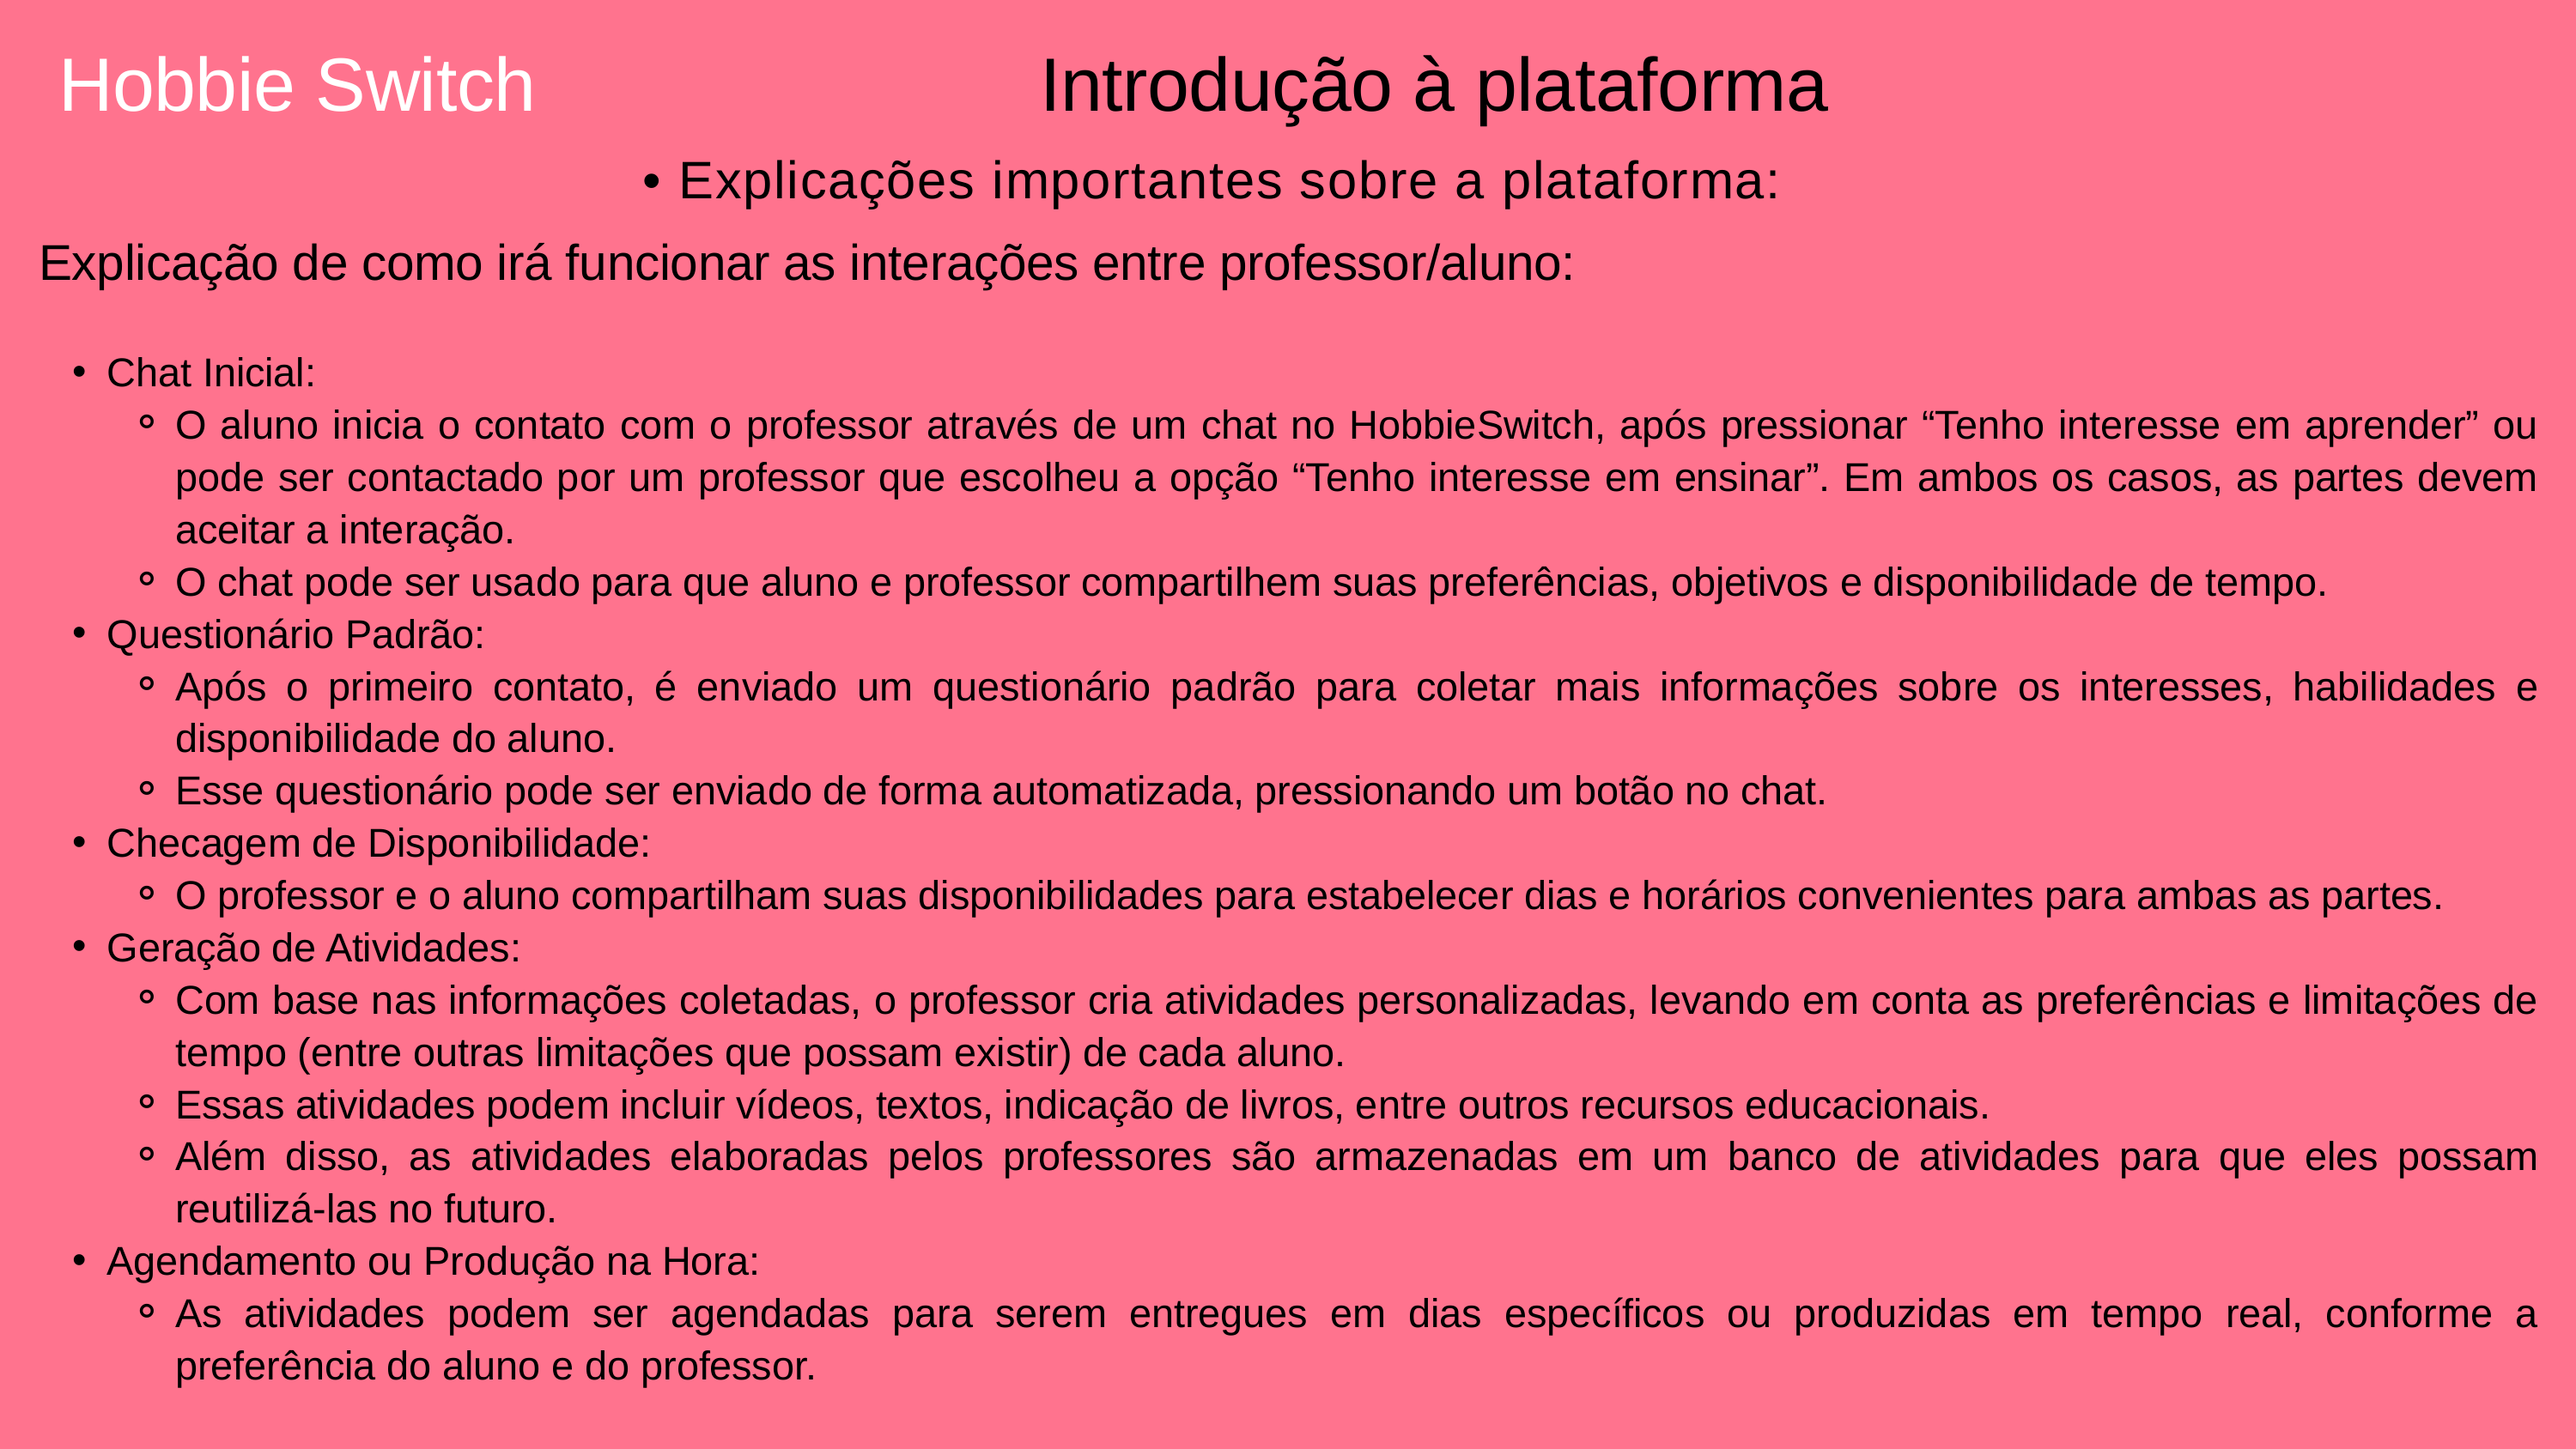

Hobbie Switch
Introdução à plataforma
• Explicações importantes sobre a plataforma:
Explicação de como irá funcionar as interações entre professor/aluno:

Chat Inicial:
O aluno inicia o contato com o professor através de um chat no HobbieSwitch, após pressionar “Tenho interesse em aprender” ou pode ser contactado por um professor que escolheu a opção “Tenho interesse em ensinar”. Em ambos os casos, as partes devem aceitar a interação.
O chat pode ser usado para que aluno e professor compartilhem suas preferências, objetivos e disponibilidade de tempo.
Questionário Padrão:
Após o primeiro contato, é enviado um questionário padrão para coletar mais informações sobre os interesses, habilidades e disponibilidade do aluno.
Esse questionário pode ser enviado de forma automatizada, pressionando um botão no chat.
Checagem de Disponibilidade:
O professor e o aluno compartilham suas disponibilidades para estabelecer dias e horários convenientes para ambas as partes.
Geração de Atividades:
Com base nas informações coletadas, o professor cria atividades personalizadas, levando em conta as preferências e limitações de tempo (entre outras limitações que possam existir) de cada aluno.
Essas atividades podem incluir vídeos, textos, indicação de livros, entre outros recursos educacionais.
Além disso, as atividades elaboradas pelos professores são armazenadas em um banco de atividades para que eles possam reutilizá-las no futuro.
Agendamento ou Produção na Hora:
As atividades podem ser agendadas para serem entregues em dias específicos ou produzidas em tempo real, conforme a preferência do aluno e do professor.